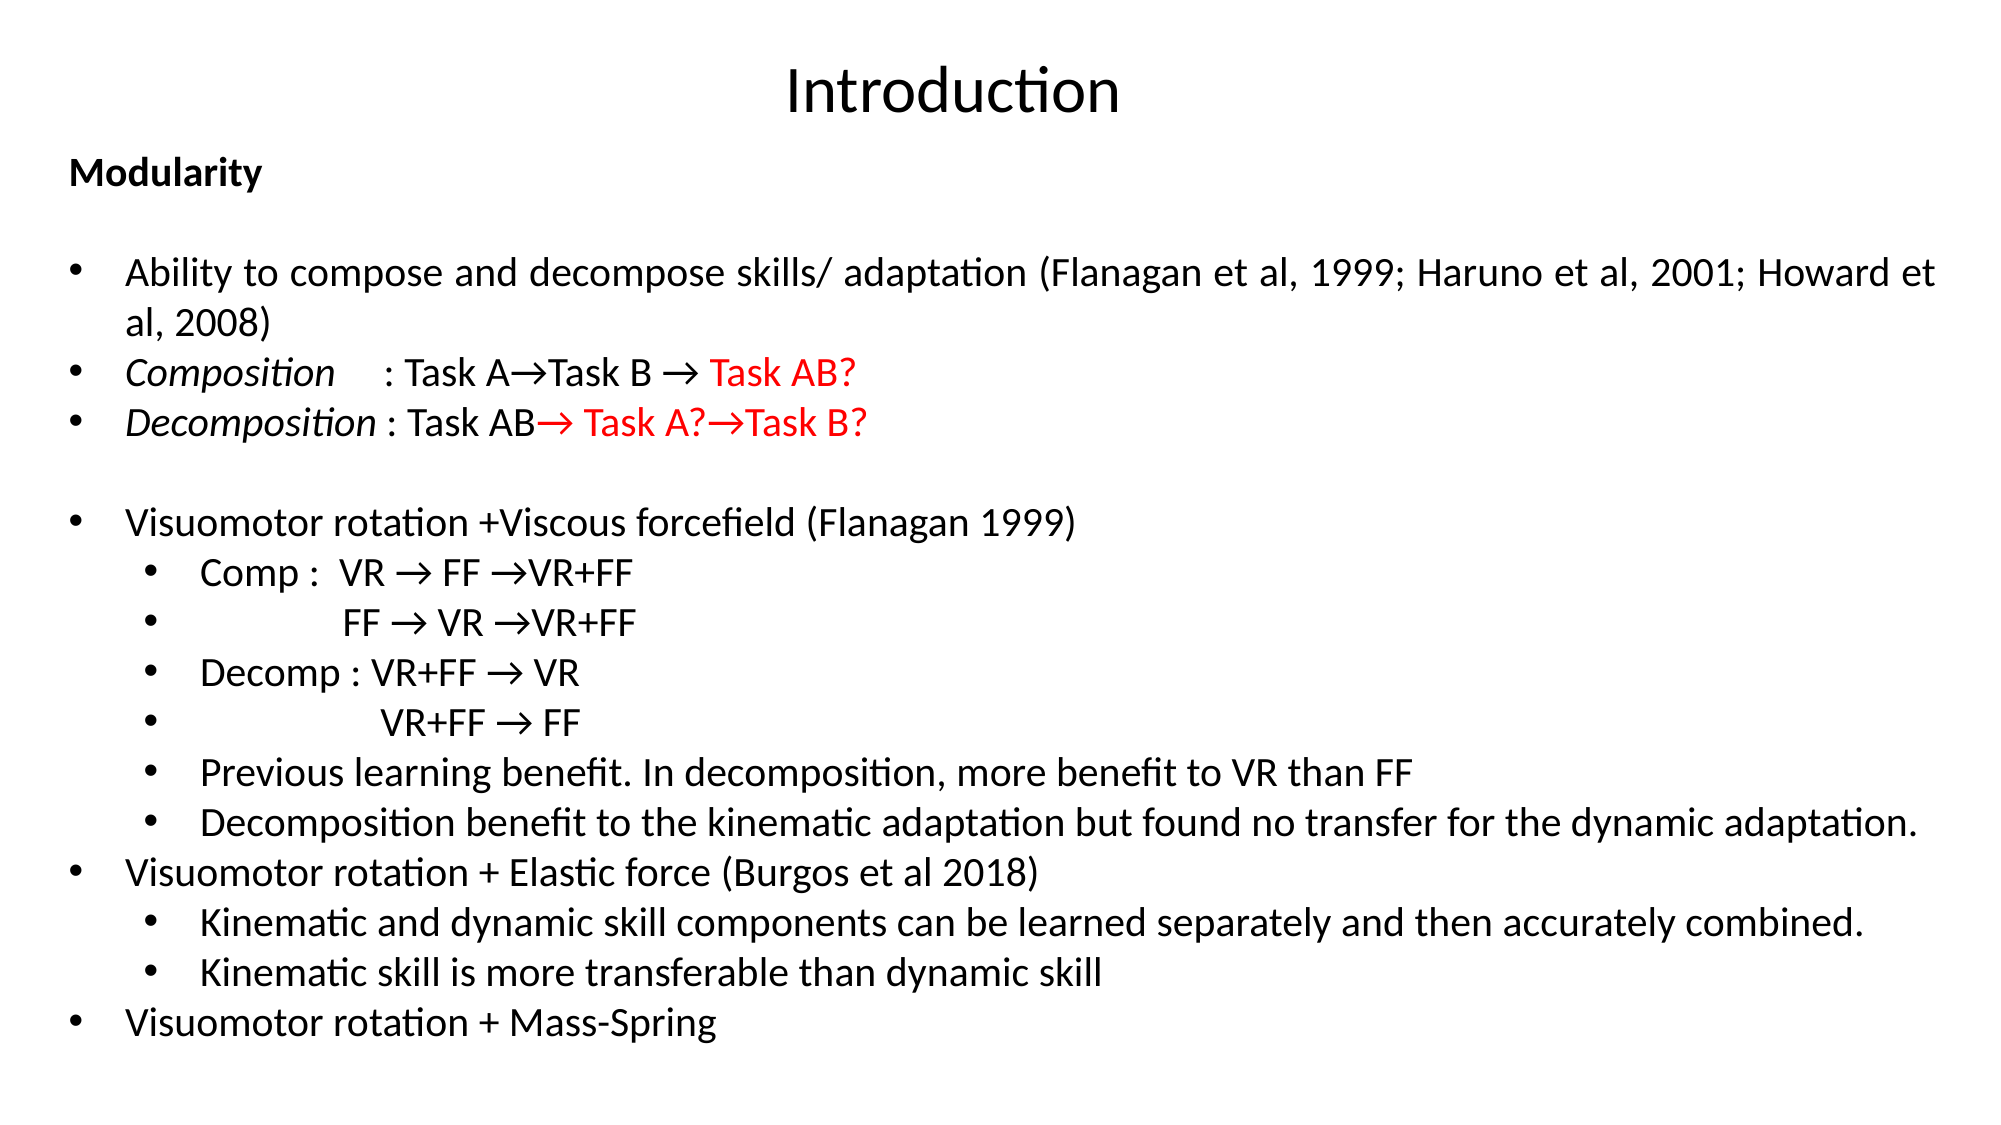

Introduction
Modularity

Ability to compose and decompose skills/ adaptation (Flanagan et al, 1999; Haruno et al, 2001; Howard et al, 2008)
Composition     : Task A→Task B → Task AB?
Decomposition : Task AB→ Task A?→Task B?

Visuomotor rotation +Viscous forcefield (Flanagan 1999)
Comp :  VR → FF →VR+FF
               FF → VR →VR+FF
Decomp : VR+FF → VR
                   VR+FF → FF
Previous learning benefit. In decomposition, more benefit to VR than FF
Decomposition benefit to the kinematic adaptation but found no transfer for the dynamic adaptation.
Visuomotor rotation + Elastic force (Burgos et al 2018)
Kinematic and dynamic skill components can be learned separately and then accurately combined.
Kinematic skill is more transferable than dynamic skill
Visuomotor rotation + Mass-Spring